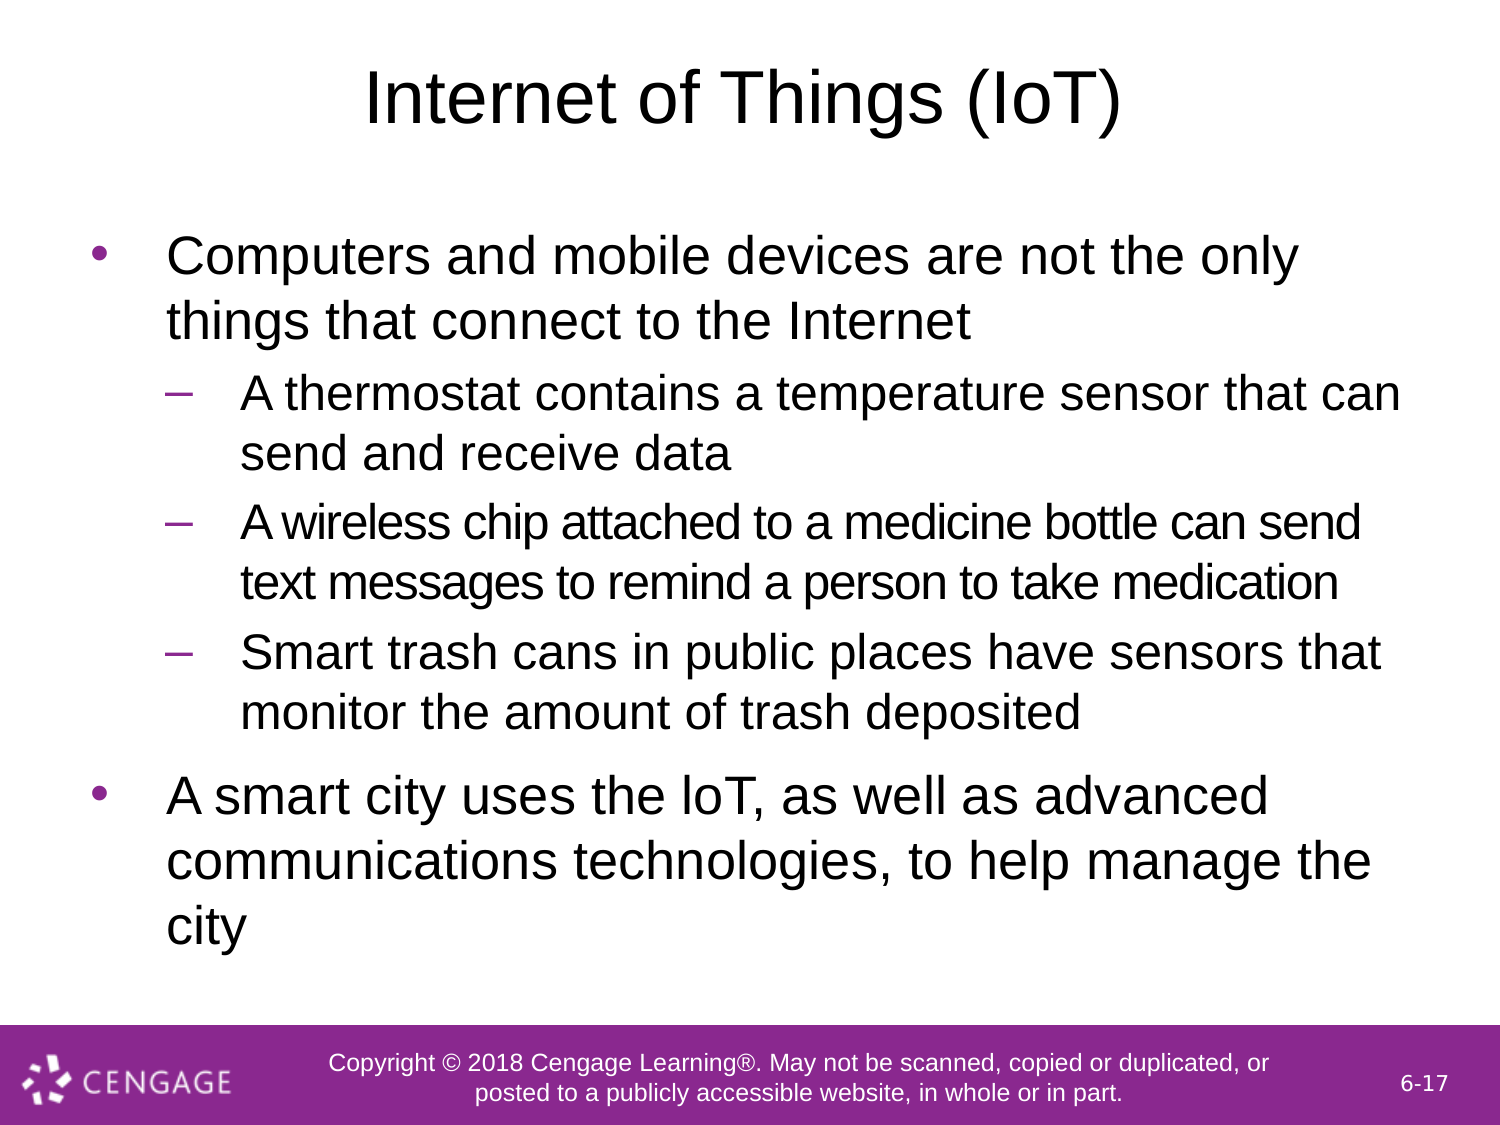

# Internet of Things (IoT)
Computers and mobile devices are not the only things that connect to the Internet
A thermostat contains a temperature sensor that can send and receive data
A wireless chip attached to a medicine bottle can send text messages to remind a person to take medication
Smart trash cans in public places have sensors that monitor the amount of trash deposited
A smart city uses the loT, as well as advanced communications technologies, to help manage the city